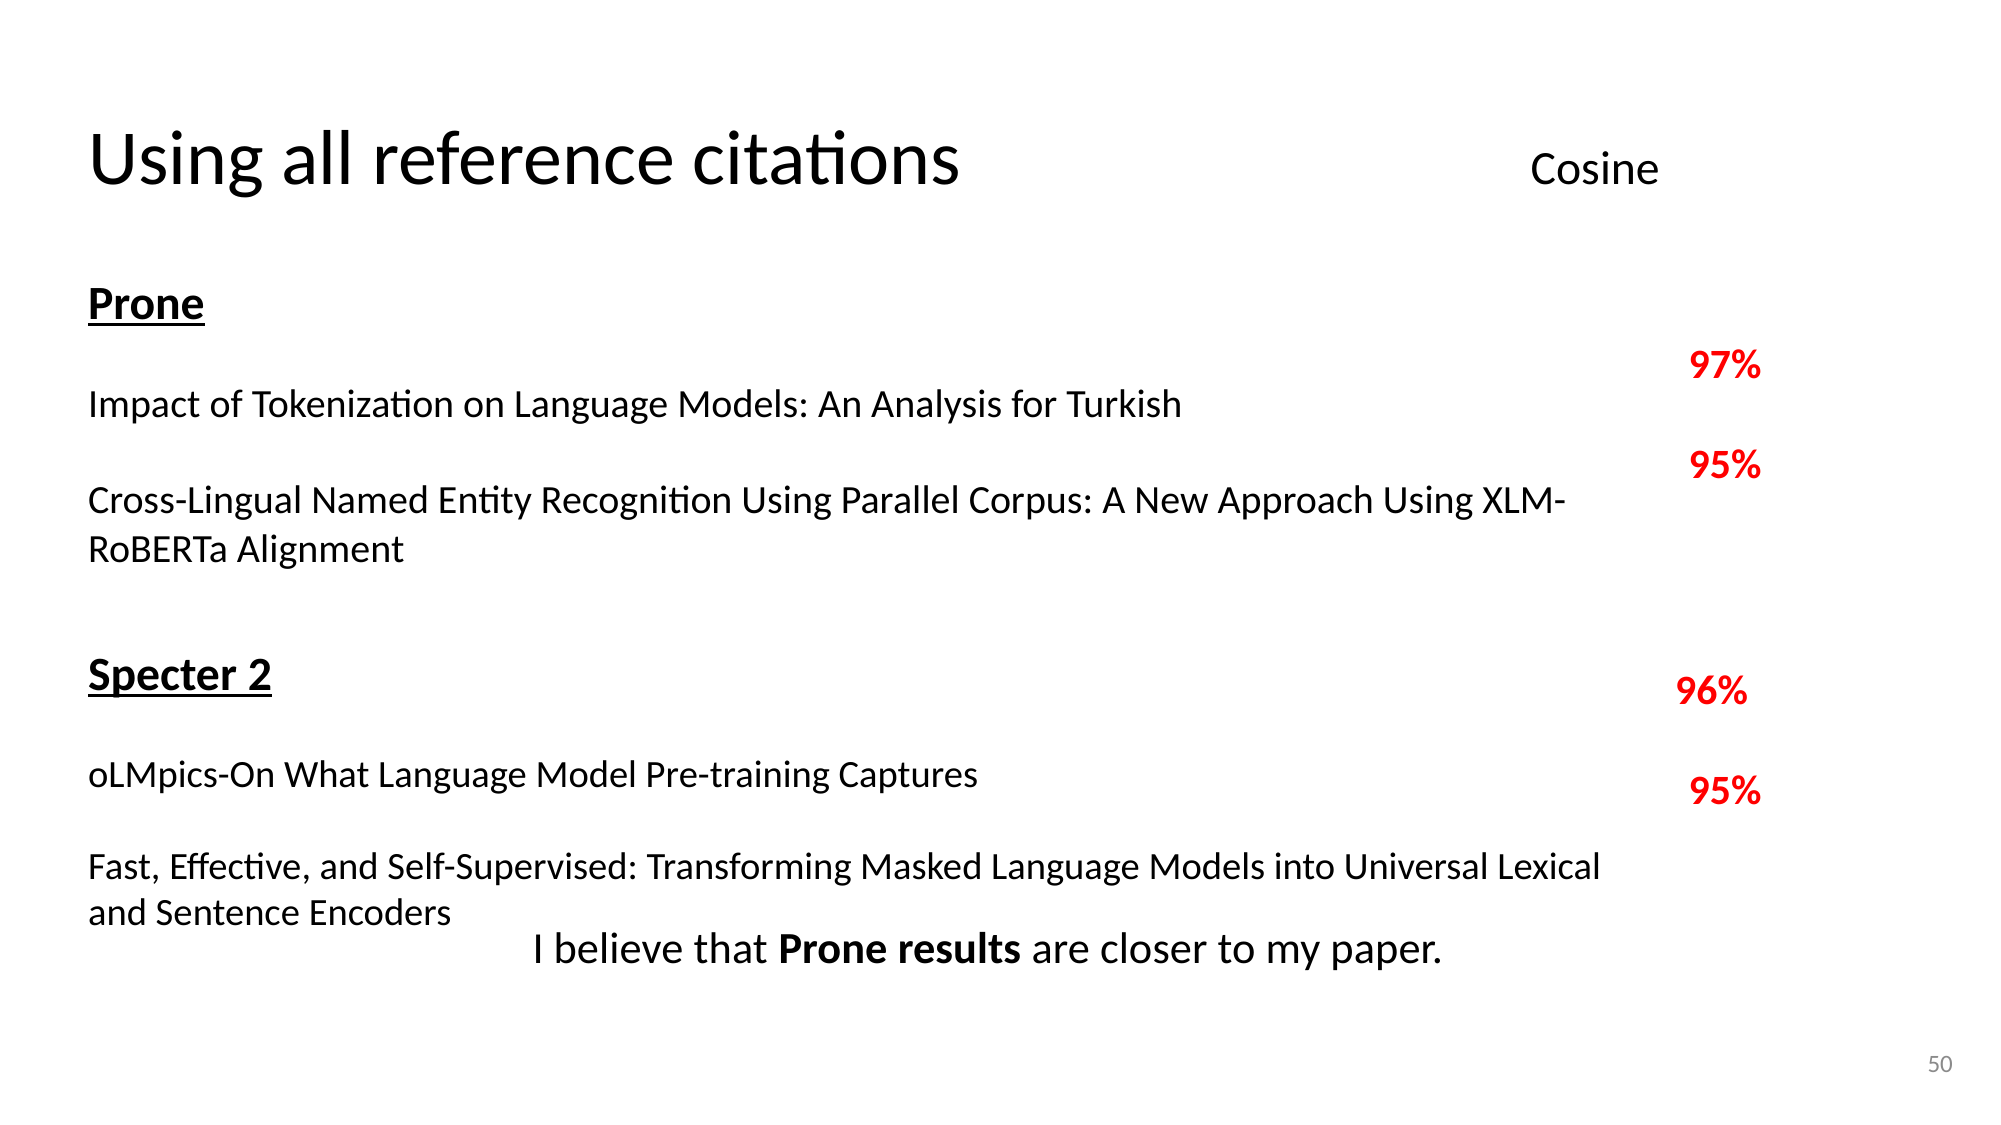

# Using all reference citations                                Cosine
Prone

Impact of Tokenization on Language Models: An Analysis for Turkish

Cross-Lingual Named Entity Recognition Using Parallel Corpus: A New Approach Using XLM-RoBERTa Alignment

Specter 2

oLMpics-On What Language Model Pre-training Captures

Fast, Effective, and Self-Supervised: Transforming Masked Language Models into Universal Lexical and Sentence Encoders

97%

95%

   96%

95%
I believe that Prone results are closer to my paper.
50